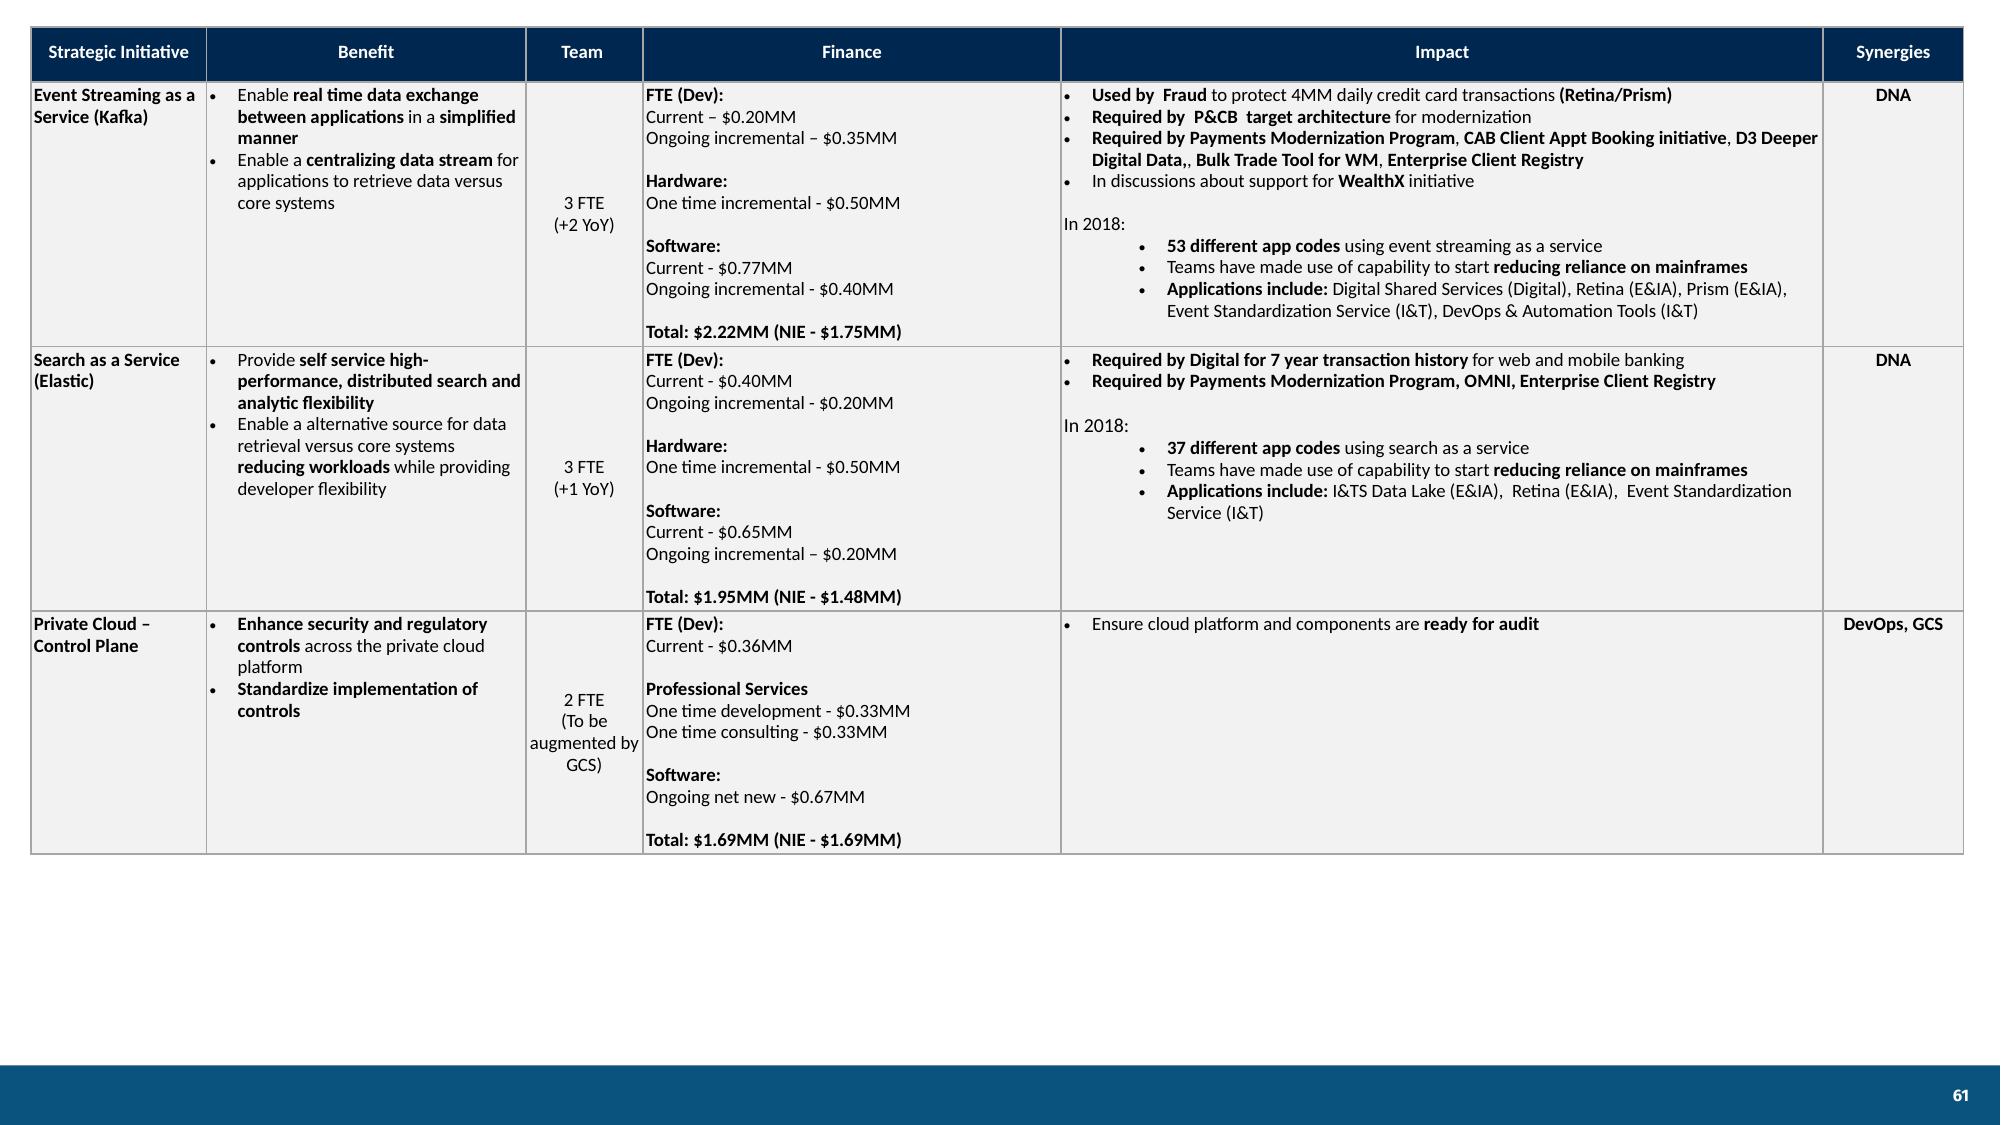

| Strategic Initiative | Benefit | Team | Finance | Impact | Synergies |
| --- | --- | --- | --- | --- | --- |
| Event Streaming as a Service (Kafka) | Enable real time data exchange between applications in a simplified manner Enable a centralizing data stream for applications to retrieve data versus core systems | 3 FTE (+2 YoY) | FTE (Dev): Current – $0.20MM Ongoing incremental – $0.35MM Hardware: One time incremental - $0.50MM Software: Current - $0.77MM Ongoing incremental - $0.40MM   Total: $2.22MM (NIE - $1.75MM) | Used by Fraud to protect 4MM daily credit card transactions (Retina/Prism) Required by P&CB target architecture for modernization Required by Payments Modernization Program, CAB Client Appt Booking initiative, D3 Deeper Digital Data,, Bulk Trade Tool for WM, Enterprise Client Registry In discussions about support for WealthX initiative In 2018: 53 different app codes using event streaming as a service Teams have made use of capability to start reducing reliance on mainframes Applications include: Digital Shared Services (Digital), Retina (E&IA), Prism (E&IA), Event Standardization Service (I&T), DevOps & Automation Tools (I&T) | DNA |
| Search as a Service (Elastic) | Provide self service high-performance, distributed search and analytic flexibility Enable a alternative source for data retrieval versus core systems reducing workloads while providing developer flexibility | 3 FTE (+1 YoY) | FTE (Dev): Current - $0.40MM Ongoing incremental - $0.20MM Hardware: One time incremental - $0.50MM Software: Current - $0.65MM Ongoing incremental – $0.20MM Total: $1.95MM (NIE - $1.48MM) | Required by Digital for 7 year transaction history for web and mobile banking Required by Payments Modernization Program, OMNI, Enterprise Client Registry In 2018: 37 different app codes using search as a service Teams have made use of capability to start reducing reliance on mainframes Applications include: I&TS Data Lake (E&IA), Retina (E&IA), Event Standardization Service (I&T) | DNA |
| Private Cloud – Control Plane | Enhance security and regulatory controls across the private cloud platform Standardize implementation of controls | 2 FTE (To be augmented by GCS) | FTE (Dev): Current - $0.36MM Professional Services One time development - $0.33MM One time consulting - $0.33MM Software: Ongoing net new - $0.67MM Total: $1.69MM (NIE - $1.69MM) | Ensure cloud platform and components are ready for audit | DevOps, GCS |
# Cloud Initiatives, Cost & Impact
61